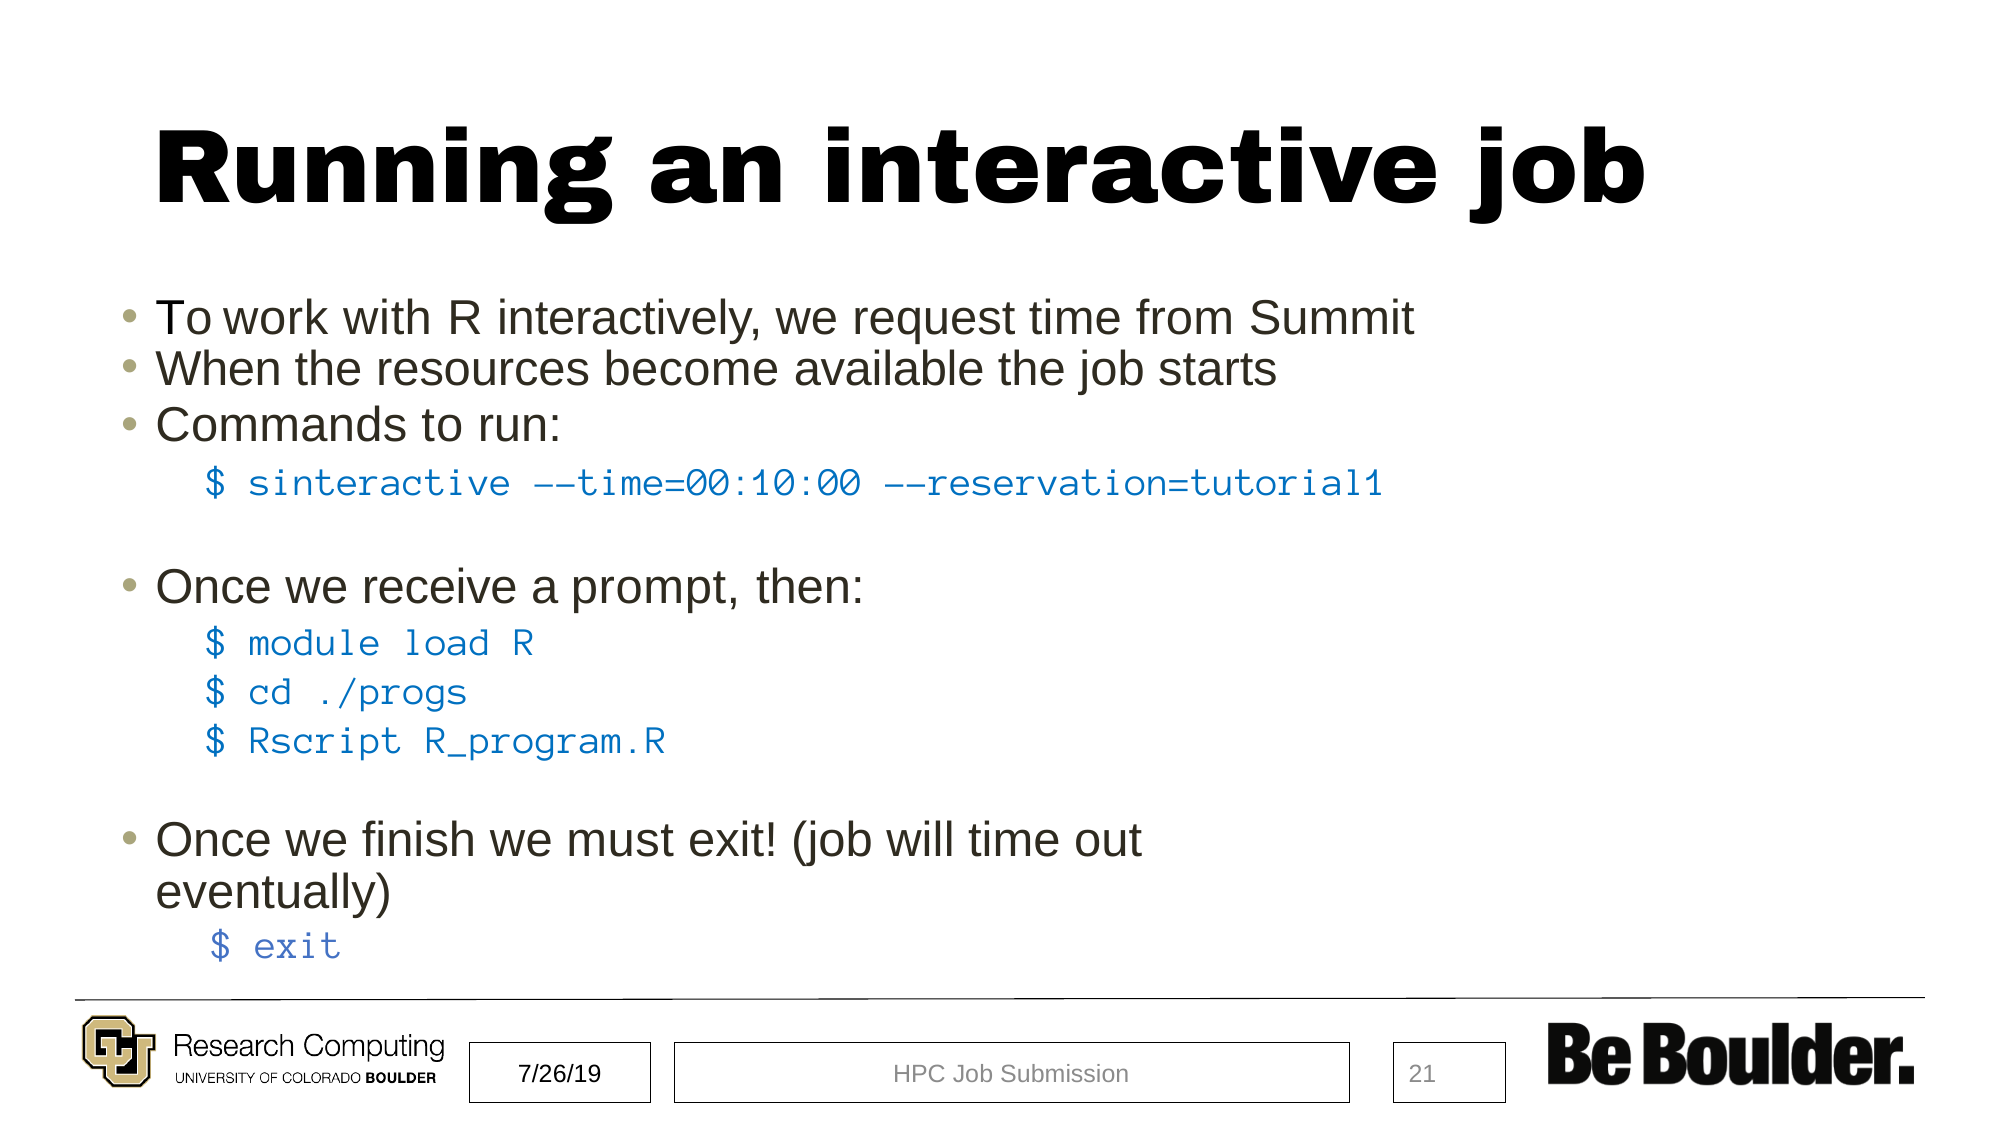

# Running an interactive job
To work with R interactively, we request time from Summit
When the resources become available the job starts
Commands to run:
$ sinteractive –-time=00:10:00 --reservation=tutorial1

Once we receive a prompt, then:
$ module load R
$ cd ./progs
$ Rscript R_program.R

Once we finish we must exit! (job will time out eventually)
 $ exit

7/26/19
HPC Job Submission
21